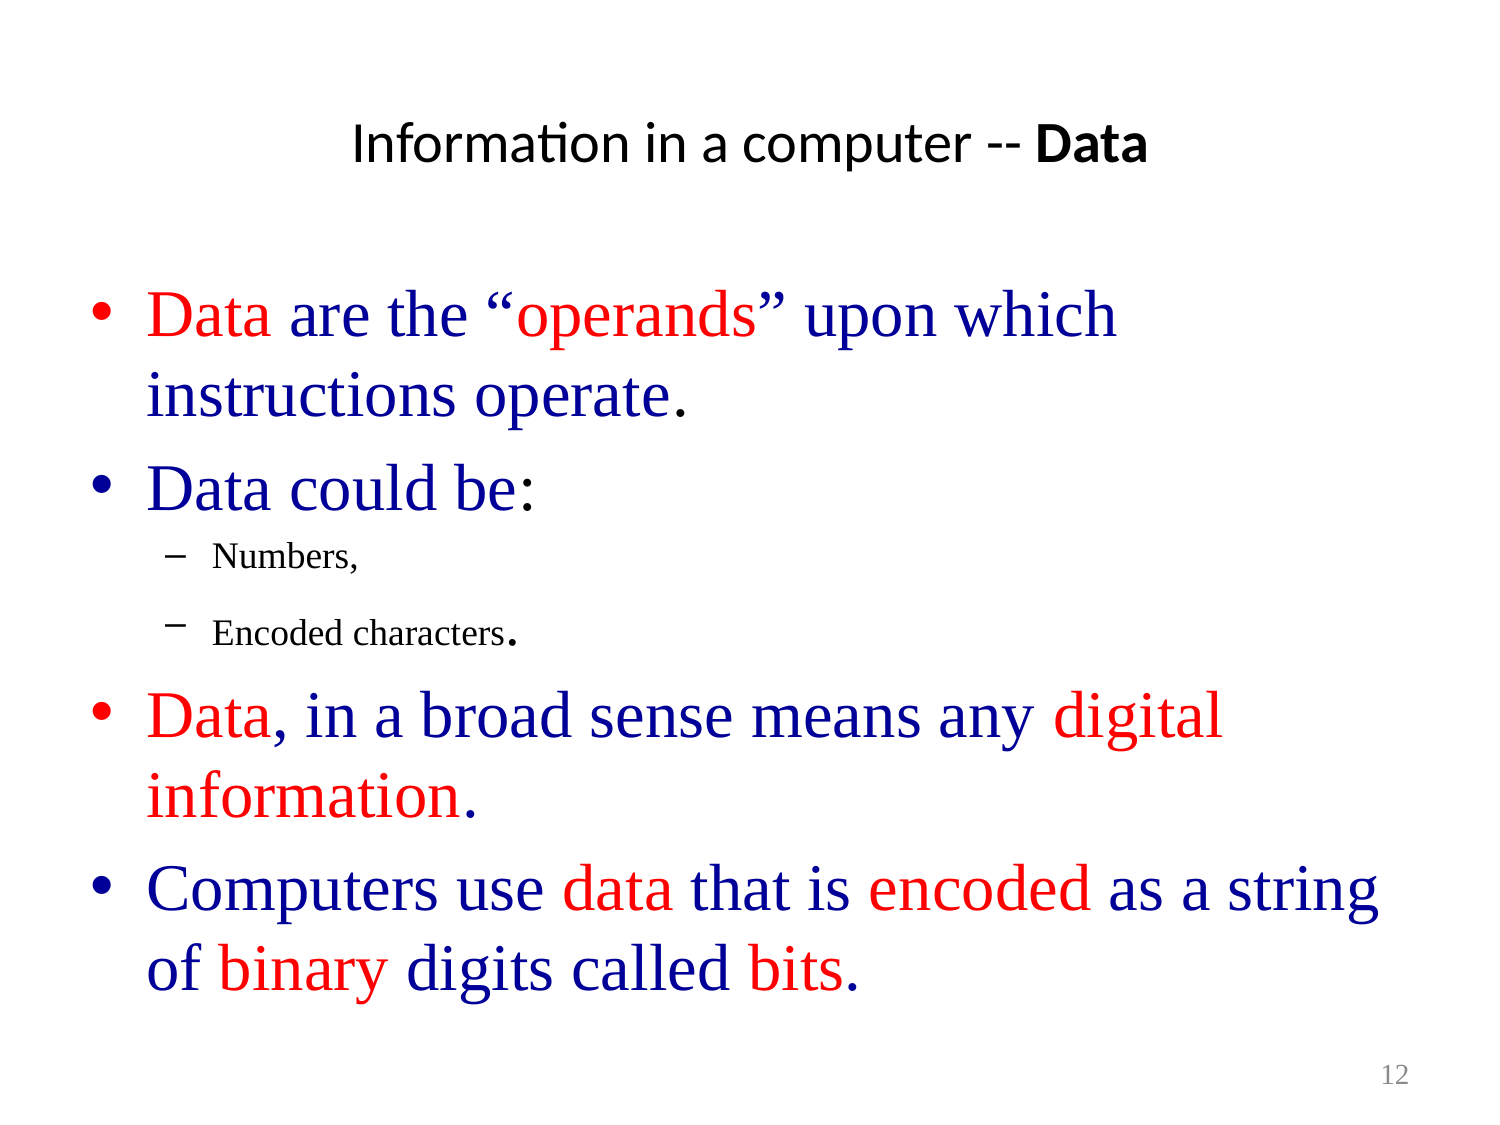

# Information in a computer -- Data
Data are the “operands” upon which instructions operate.
Data could be:
Numbers,
Encoded characters.
Data, in a broad sense means any digital information.
Computers use data that is encoded as a string of binary digits called bits.
12